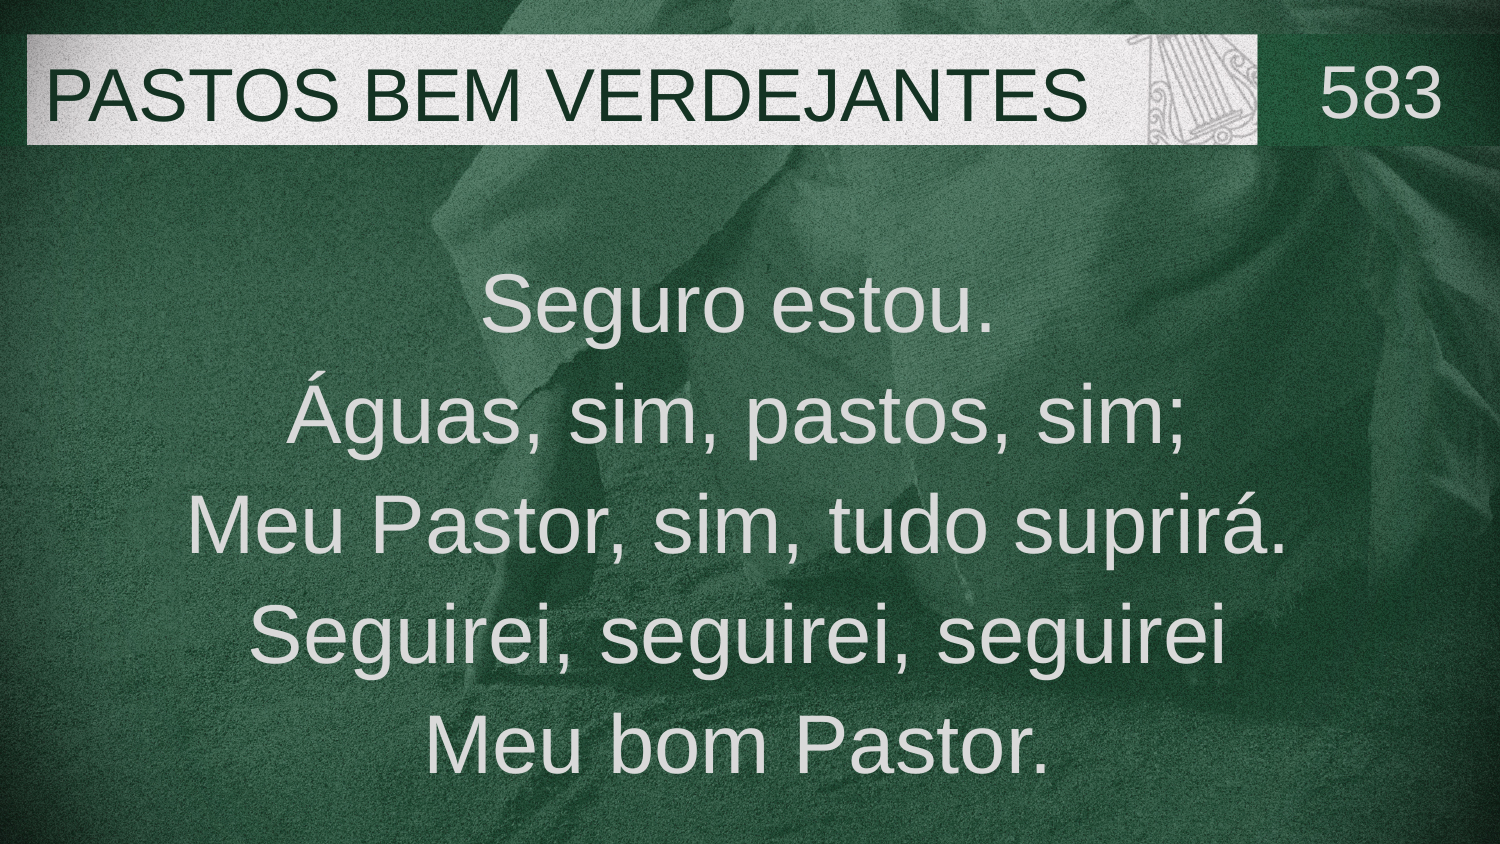

# PASTOS BEM VERDEJANTES
583
Seguro estou.
Águas, sim, pastos, sim;
Meu Pastor, sim, tudo suprirá.
Seguirei, seguirei, seguirei
Meu bom Pastor.